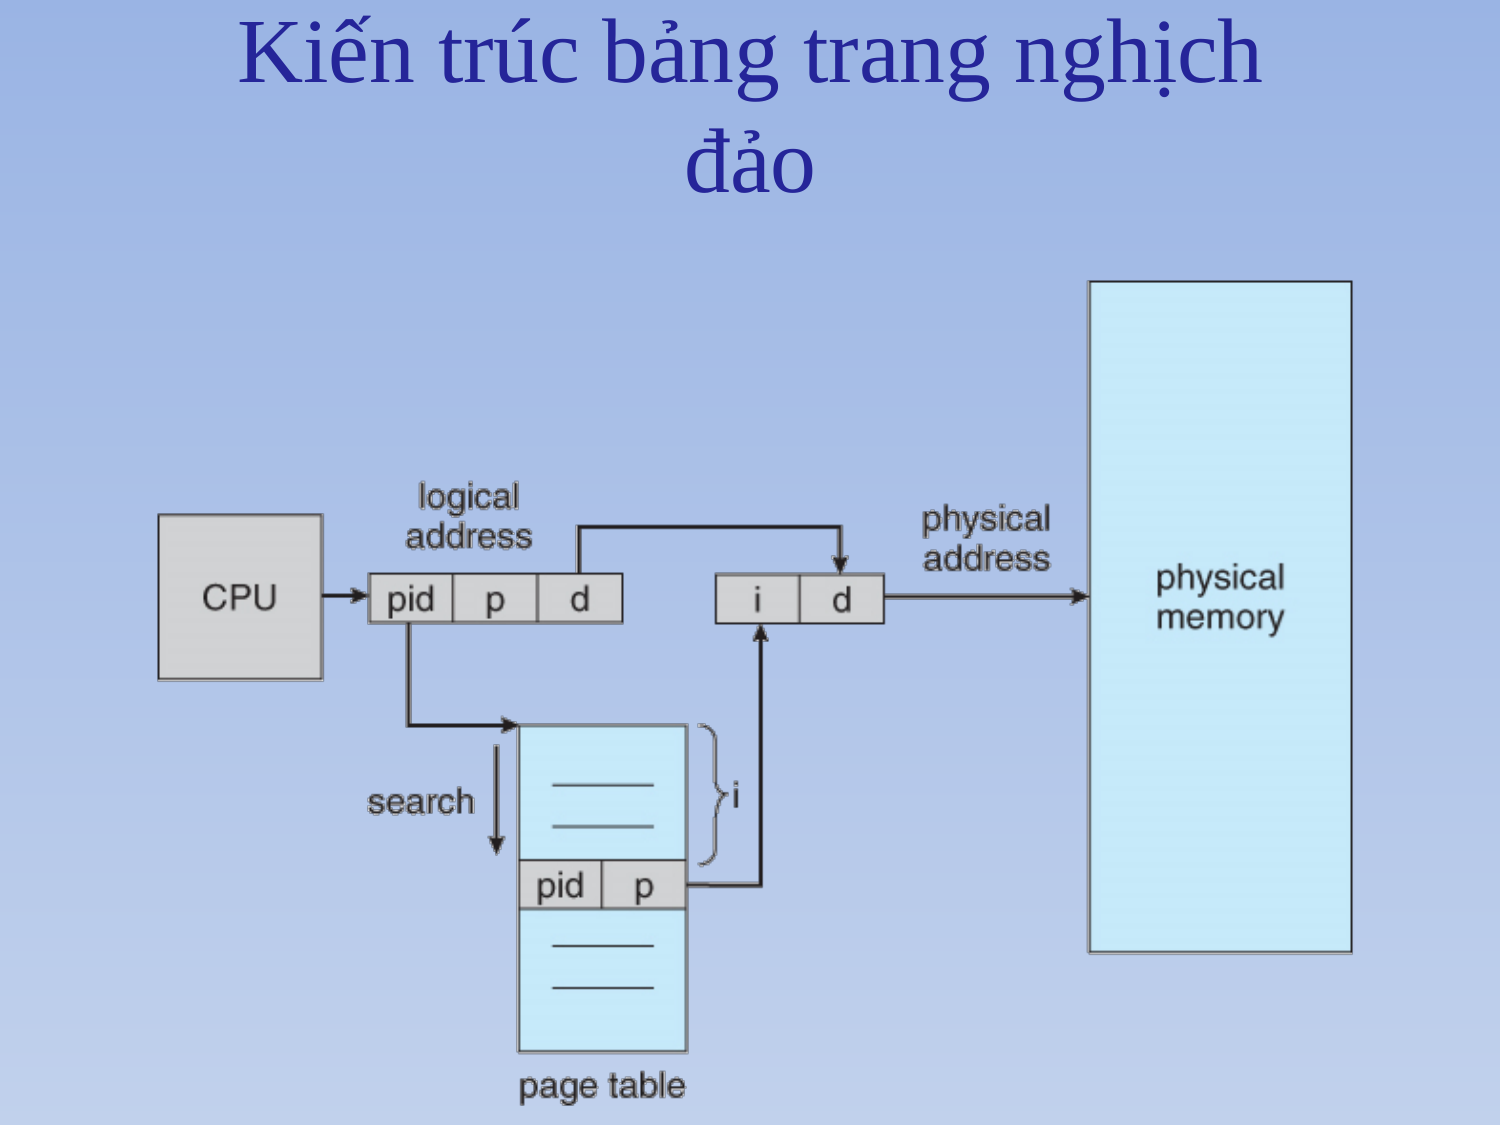

# Kiến trúc bảng trang nghịch đảo